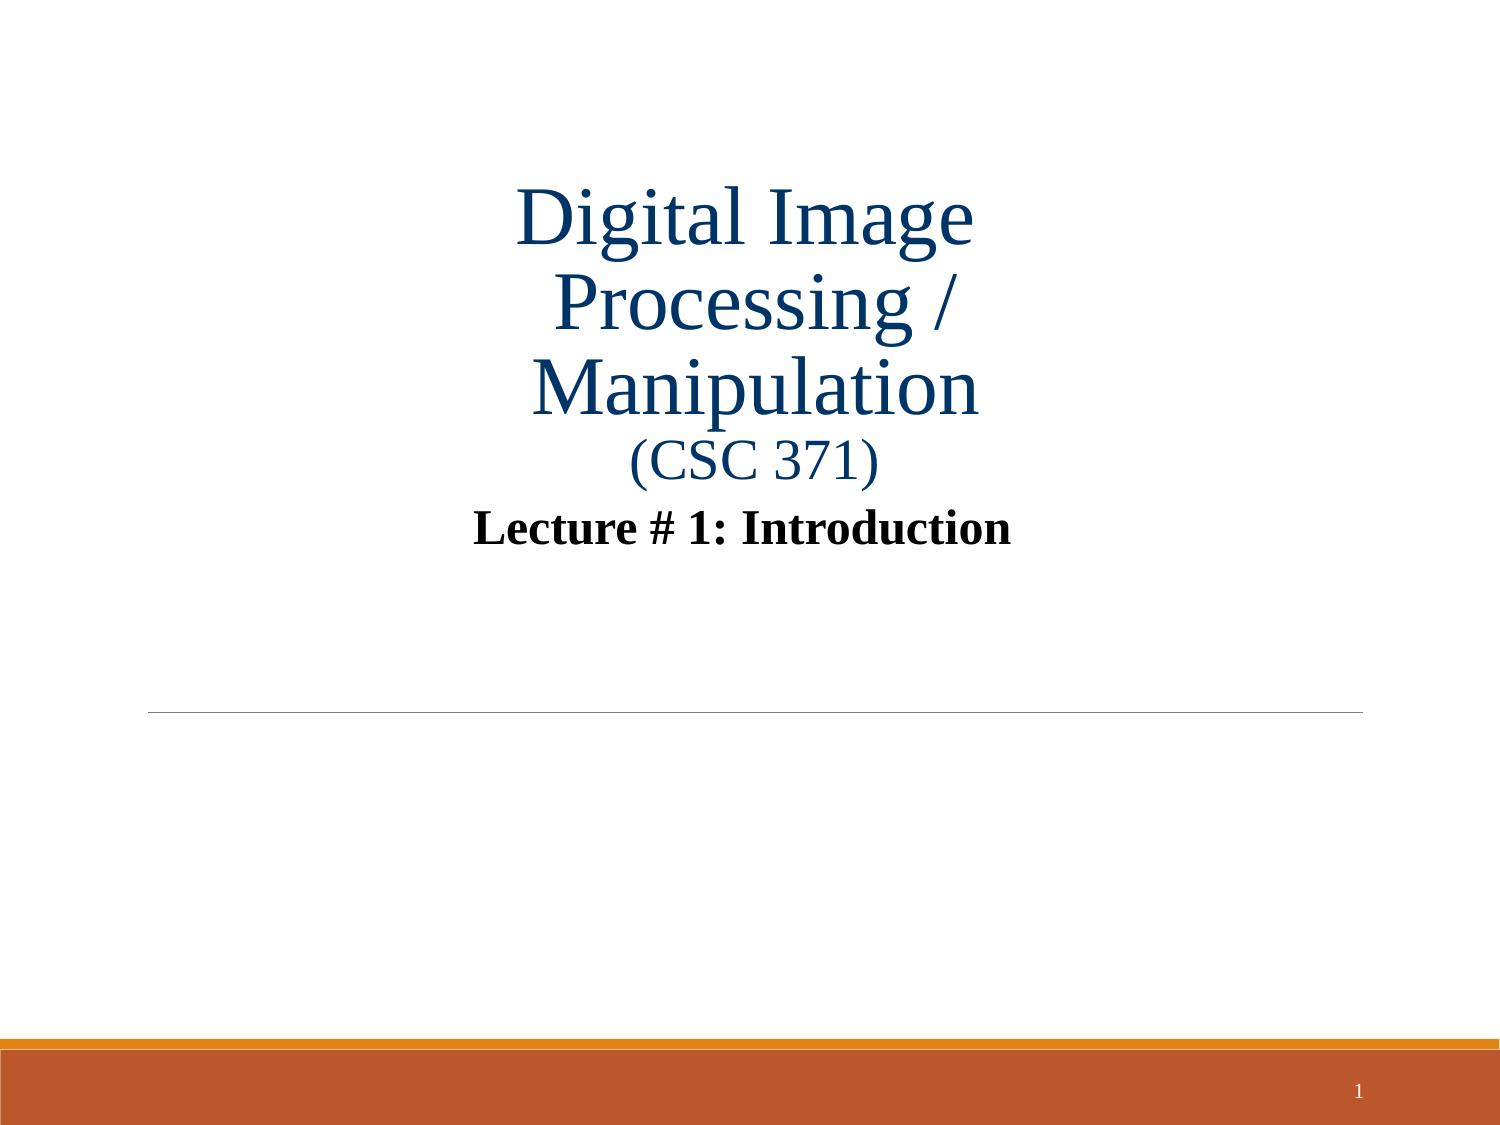

Digital Image  Processing / Manipulation
(CSC 371)
Lecture # 1: Introduction

1